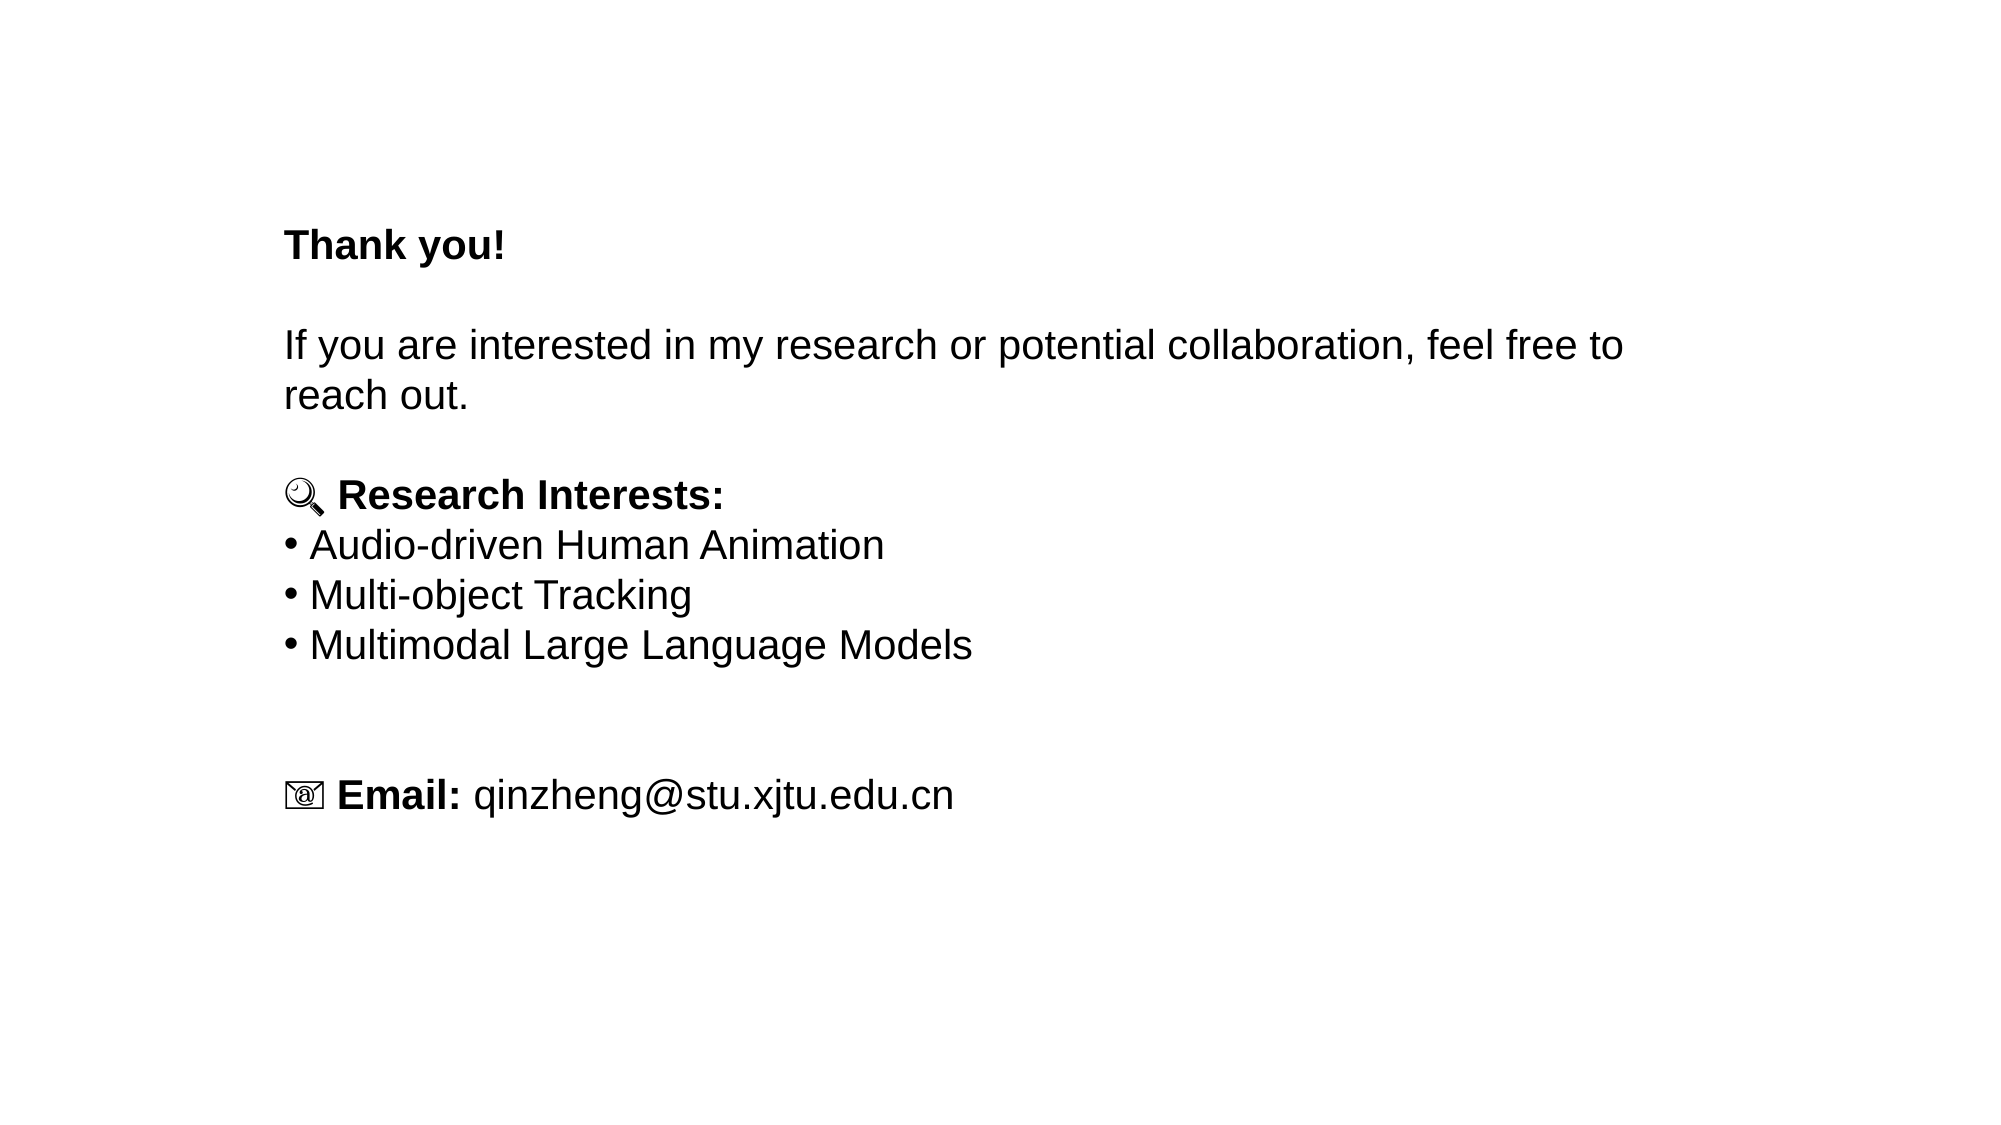

Thank you!
If you are interested in my research or potential collaboration, feel free to reach out.

🔍 Research Interests:
 Audio-driven Human Animation
 Multi-object Tracking
 Multimodal Large Language Models

📧 Email: qinzheng@stu.xjtu.edu.cn